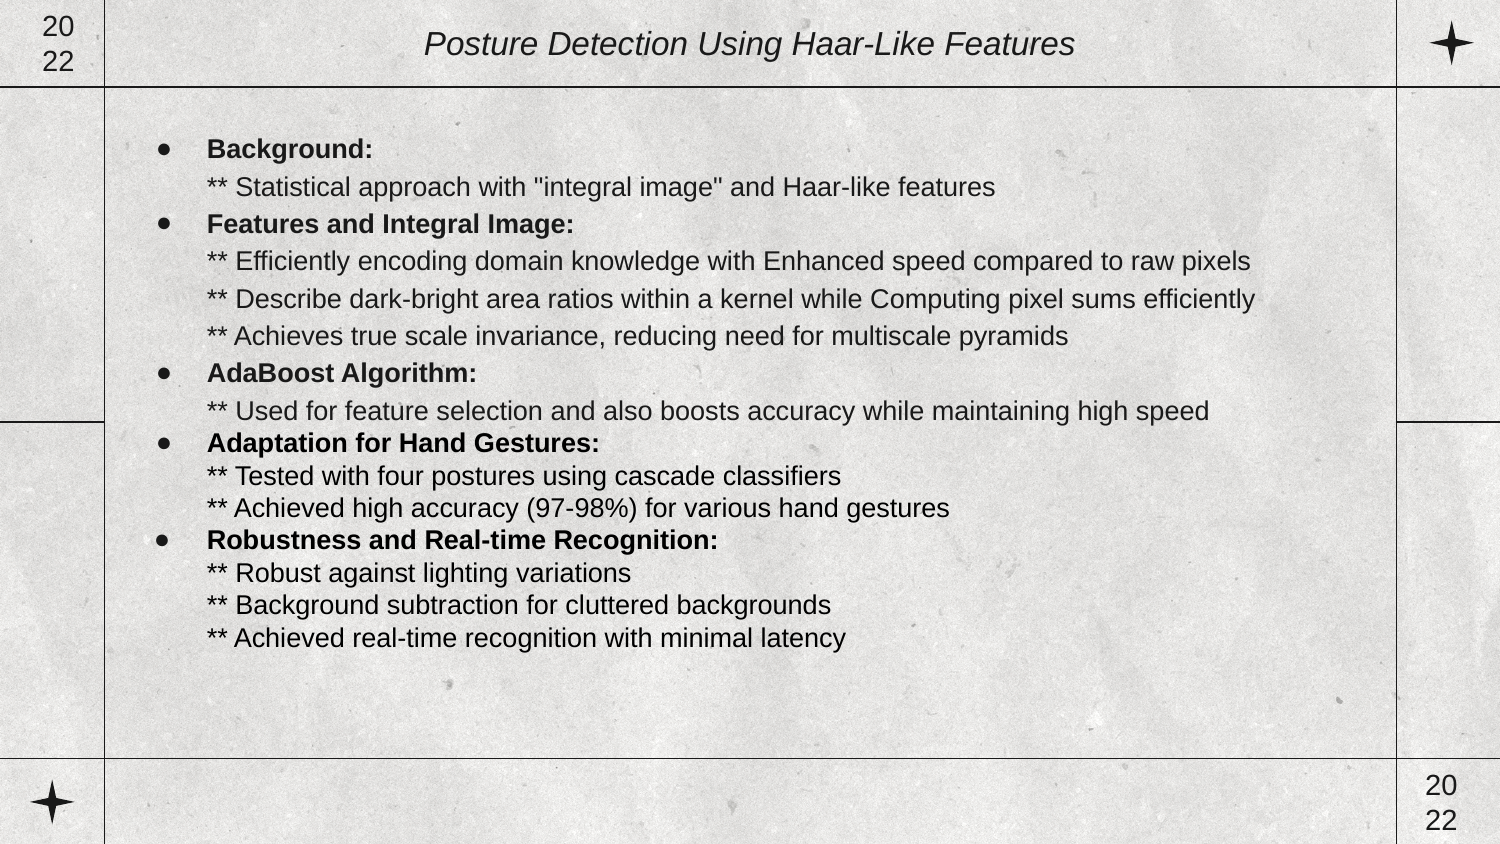

Posture Detection Using Haar-Like Features
20
22
Background:
** Statistical approach with "integral image" and Haar-like features
Features and Integral Image:
** Efficiently encoding domain knowledge with Enhanced speed compared to raw pixels
** Describe dark-bright area ratios within a kernel while Computing pixel sums efficiently
** Achieves true scale invariance, reducing need for multiscale pyramids
AdaBoost Algorithm:
** Used for feature selection and also boosts accuracy while maintaining high speed
Adaptation for Hand Gestures:
** Tested with four postures using cascade classifiers
** Achieved high accuracy (97-98%) for various hand gestures
Robustness and Real-time Recognition:
** Robust against lighting variations
** Background subtraction for cluttered backgrounds
** Achieved real-time recognition with minimal latency
20
22